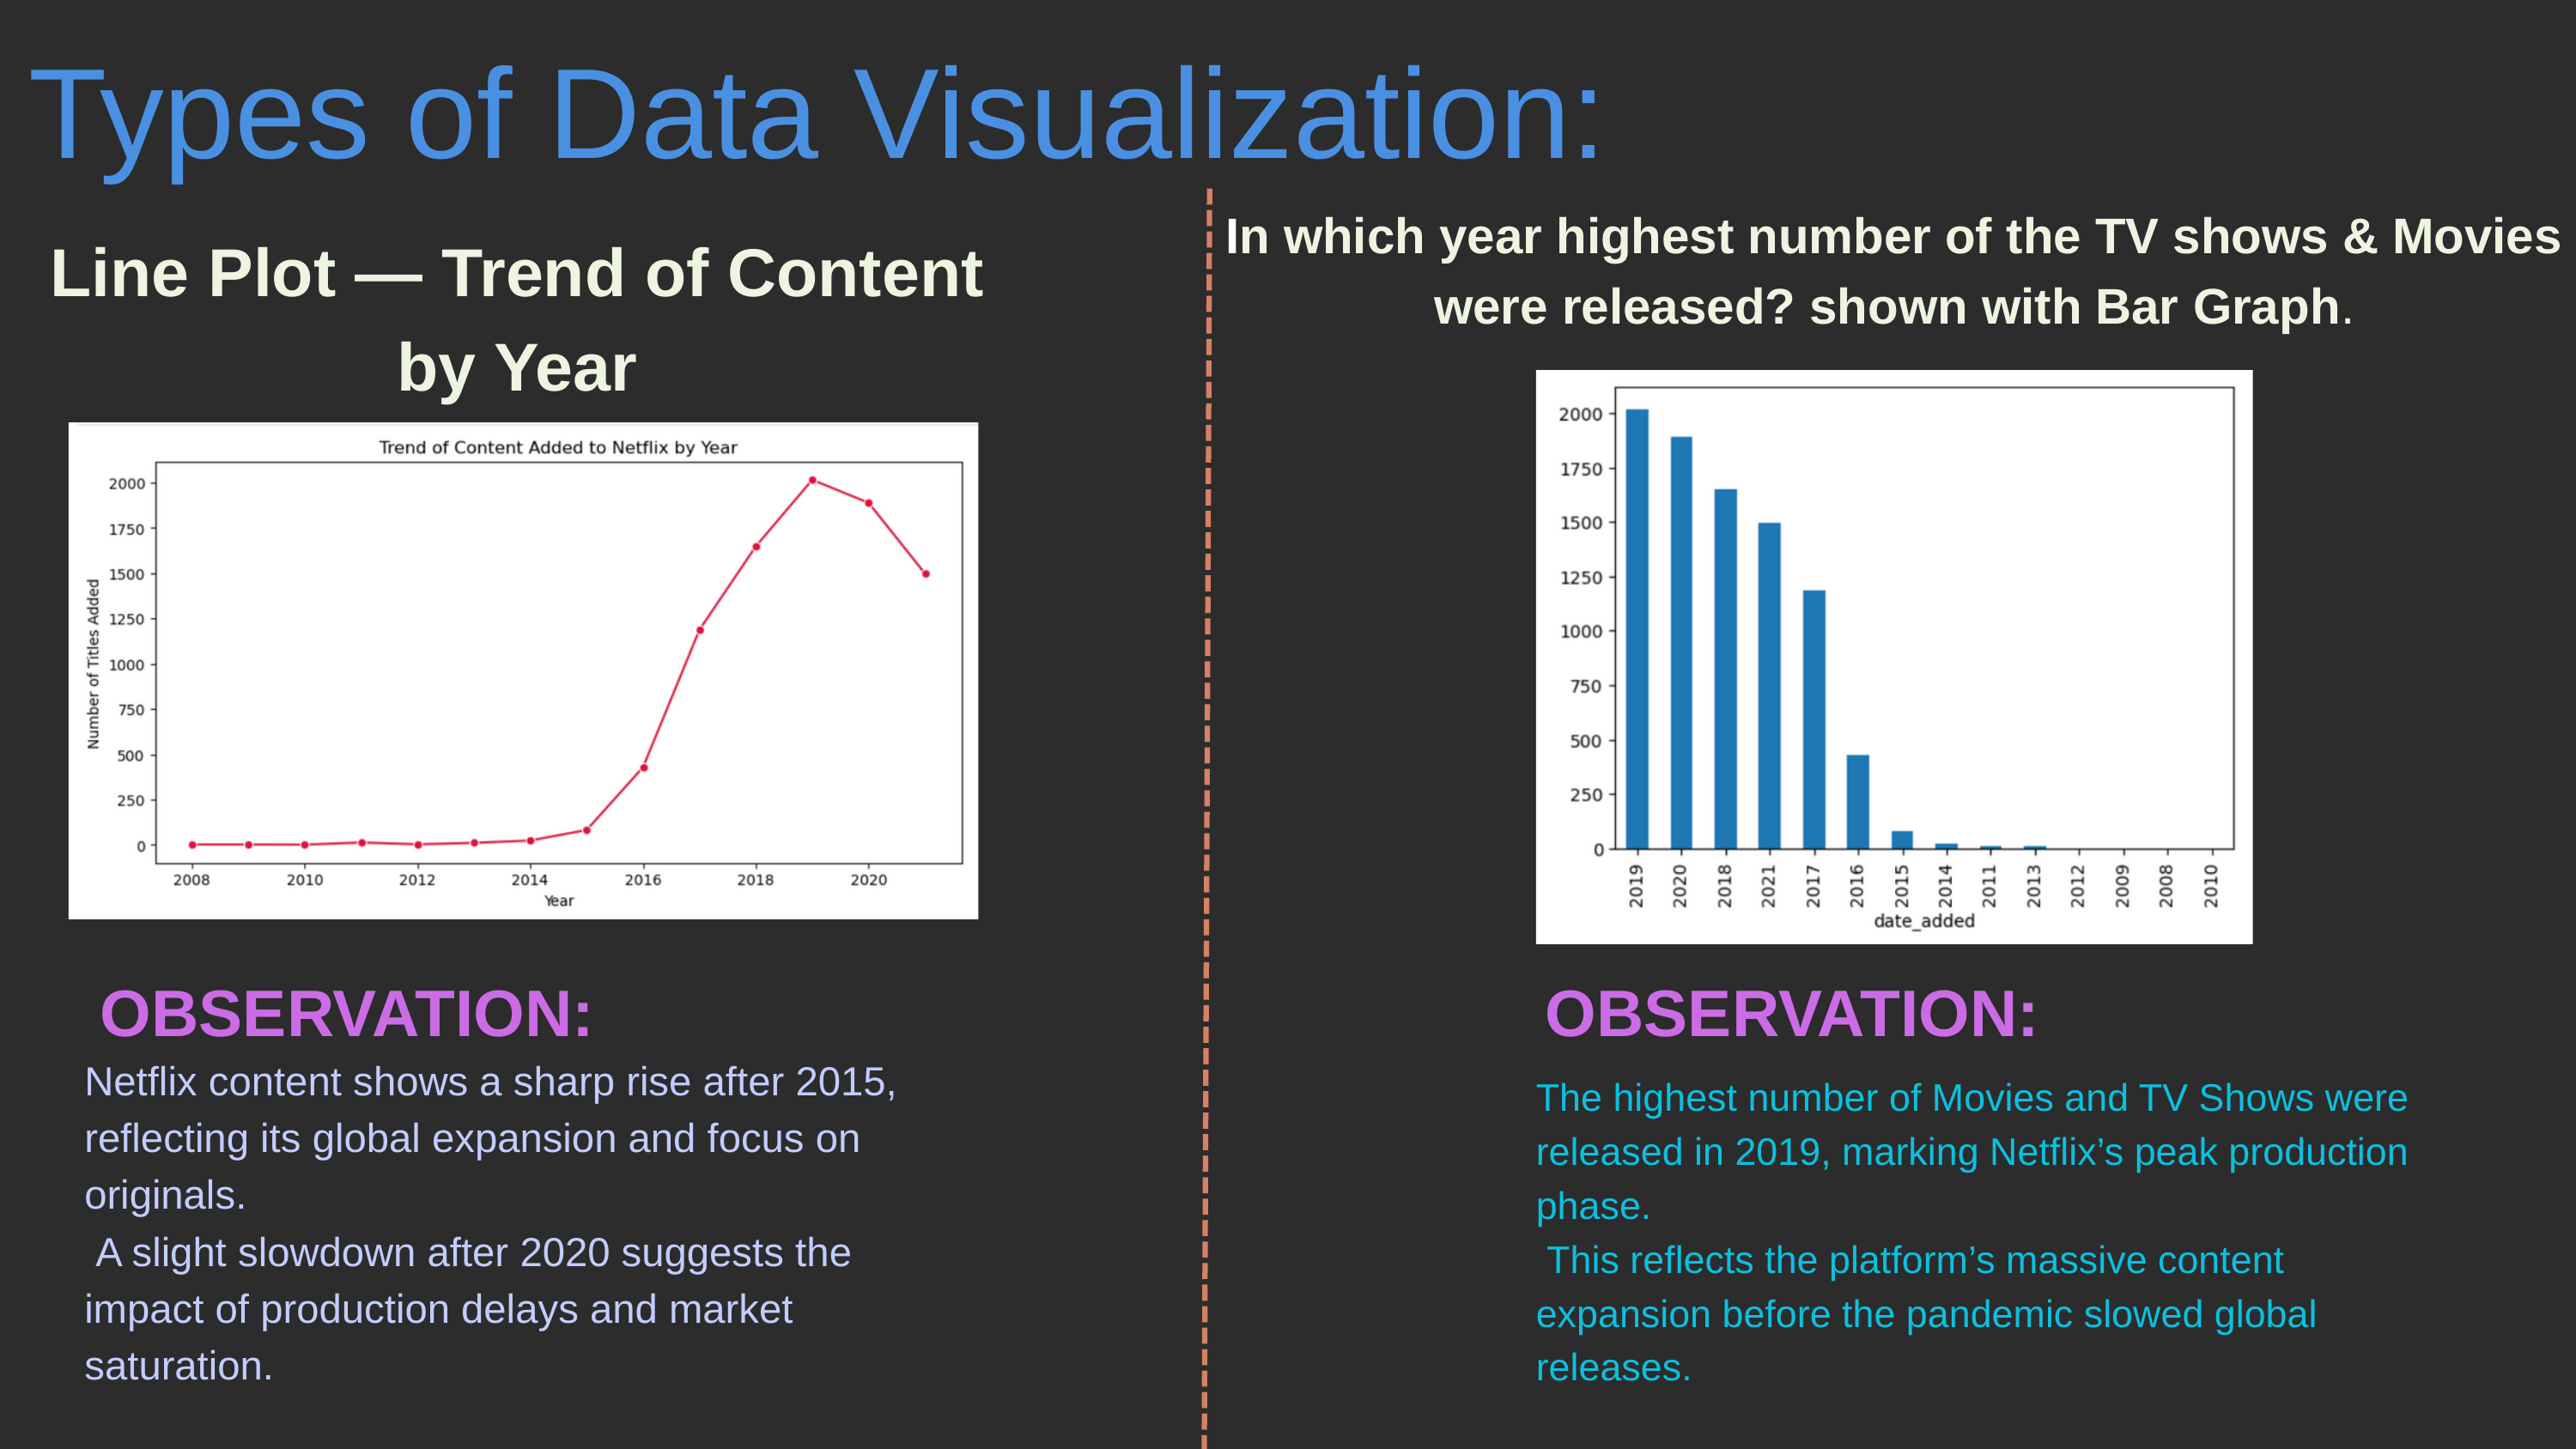

Types of Data Visualization:

In which year highest number of the TV shows & Movies were released? shown with Bar Graph.

Line Plot — Trend of Content by Year

OBSERVATION:
OBSERVATION:
Netflix content shows a sharp rise after 2015, reflecting its global expansion and focus on originals.
 A slight slowdown after 2020 suggests the impact of production delays and market saturation.

The highest number of Movies and TV Shows were released in 2019, marking Netflix’s peak production phase.
 This reflects the platform’s massive content expansion before the pandemic slowed global releases.